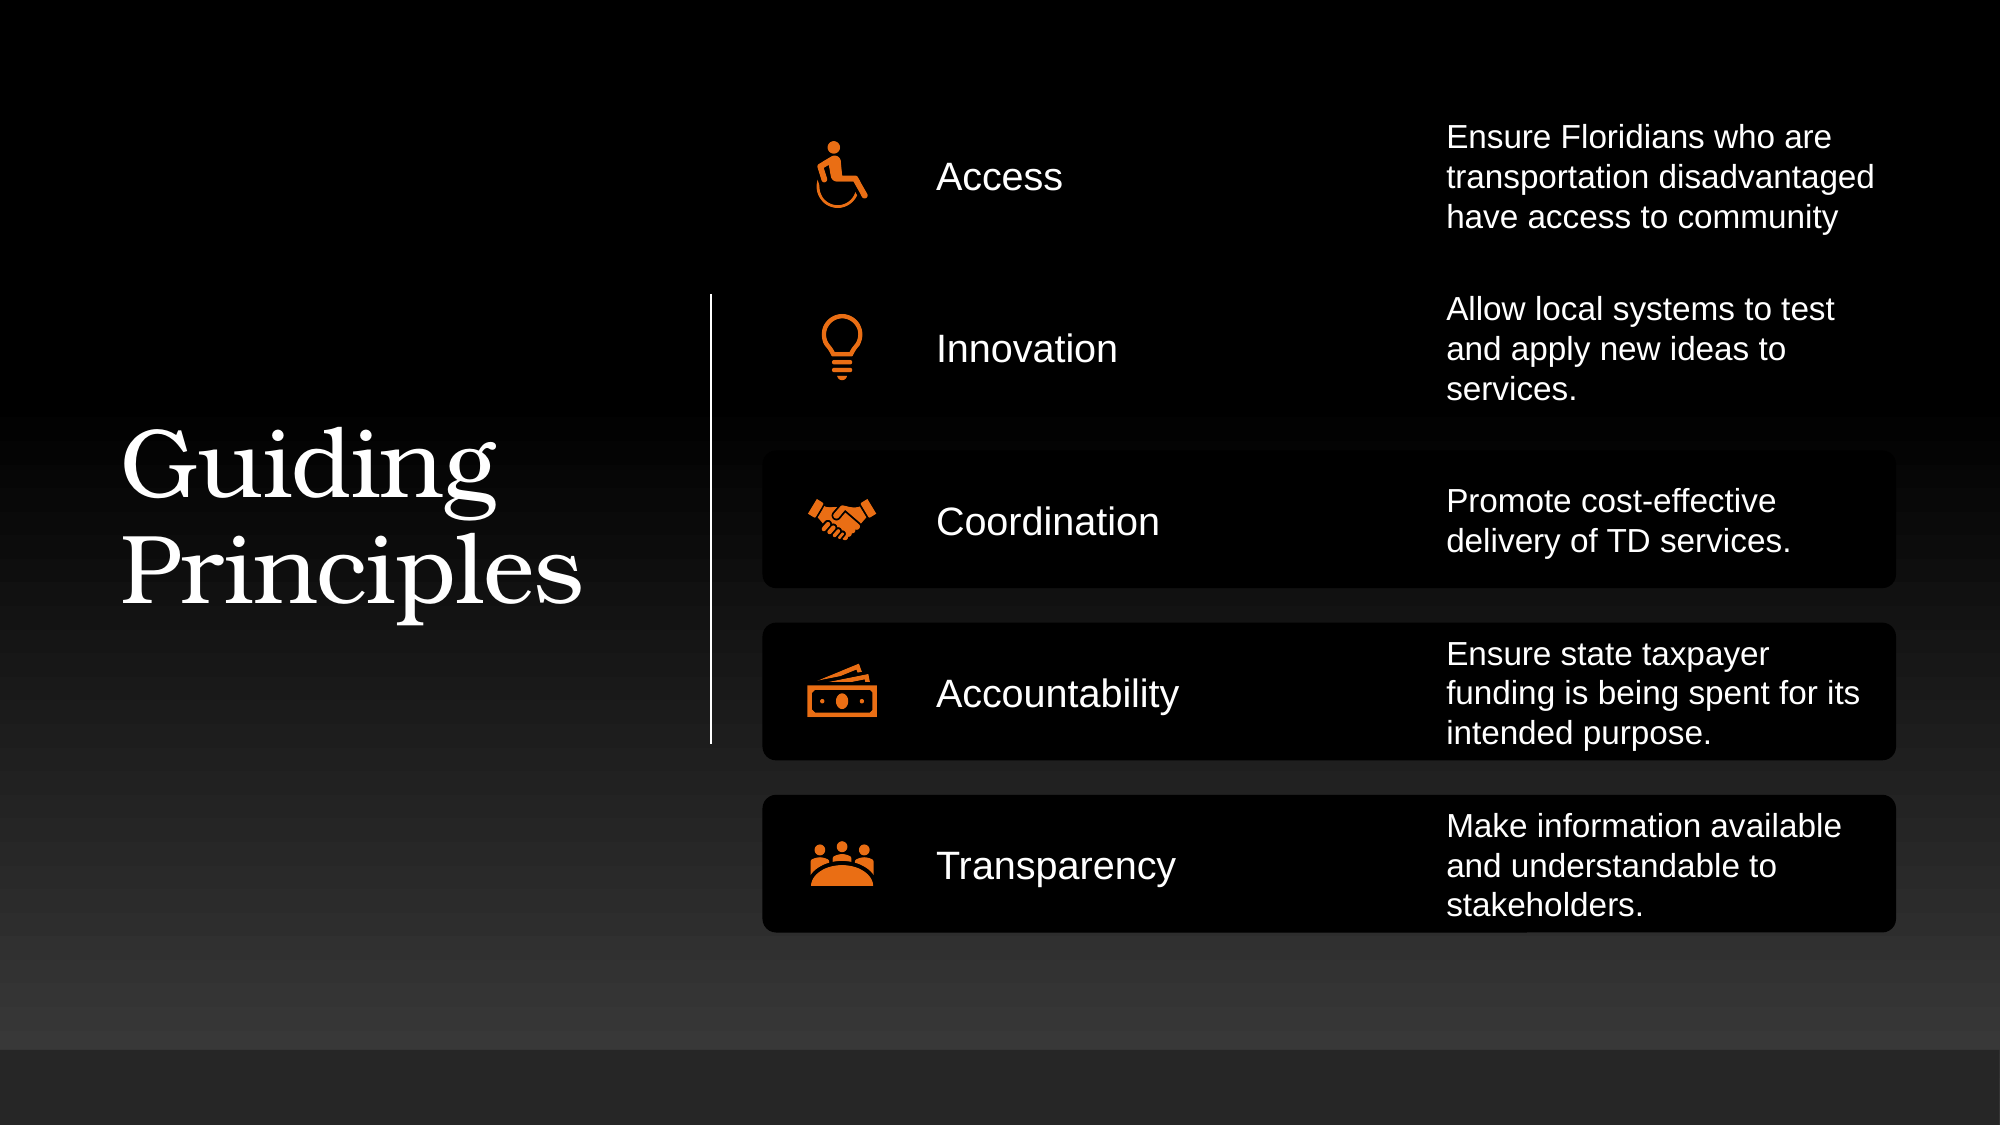

# Guiding Principles
Access
Ensure Floridians who are transportation disadvantaged have access to community
Innovation
Allow local systems to test and apply new ideas to services.
Coordination
Promote cost-effective delivery of TD services.
Accountability
Ensure state taxpayer funding is being spent for its intended purpose.
Transparency
Make information available and understandable to stakeholders.